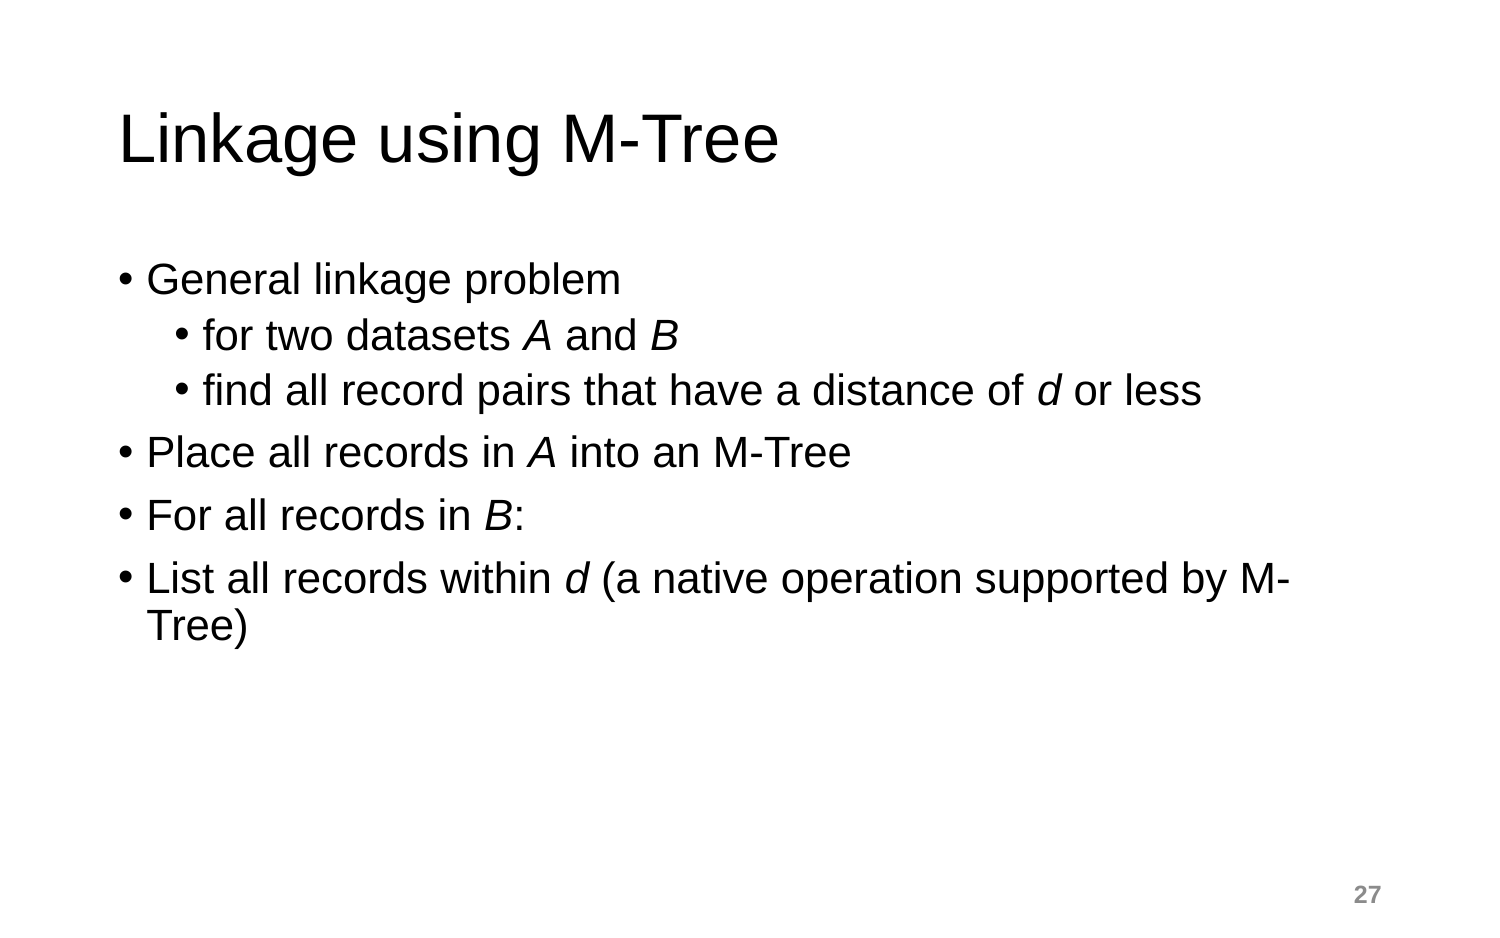

# Linkage using M-Tree
General linkage problem
for two datasets A and B
find all record pairs that have a distance of d or less
Place all records in A into an M-Tree
For all records in B:
List all records within d (a native operation supported by M-Tree)
27